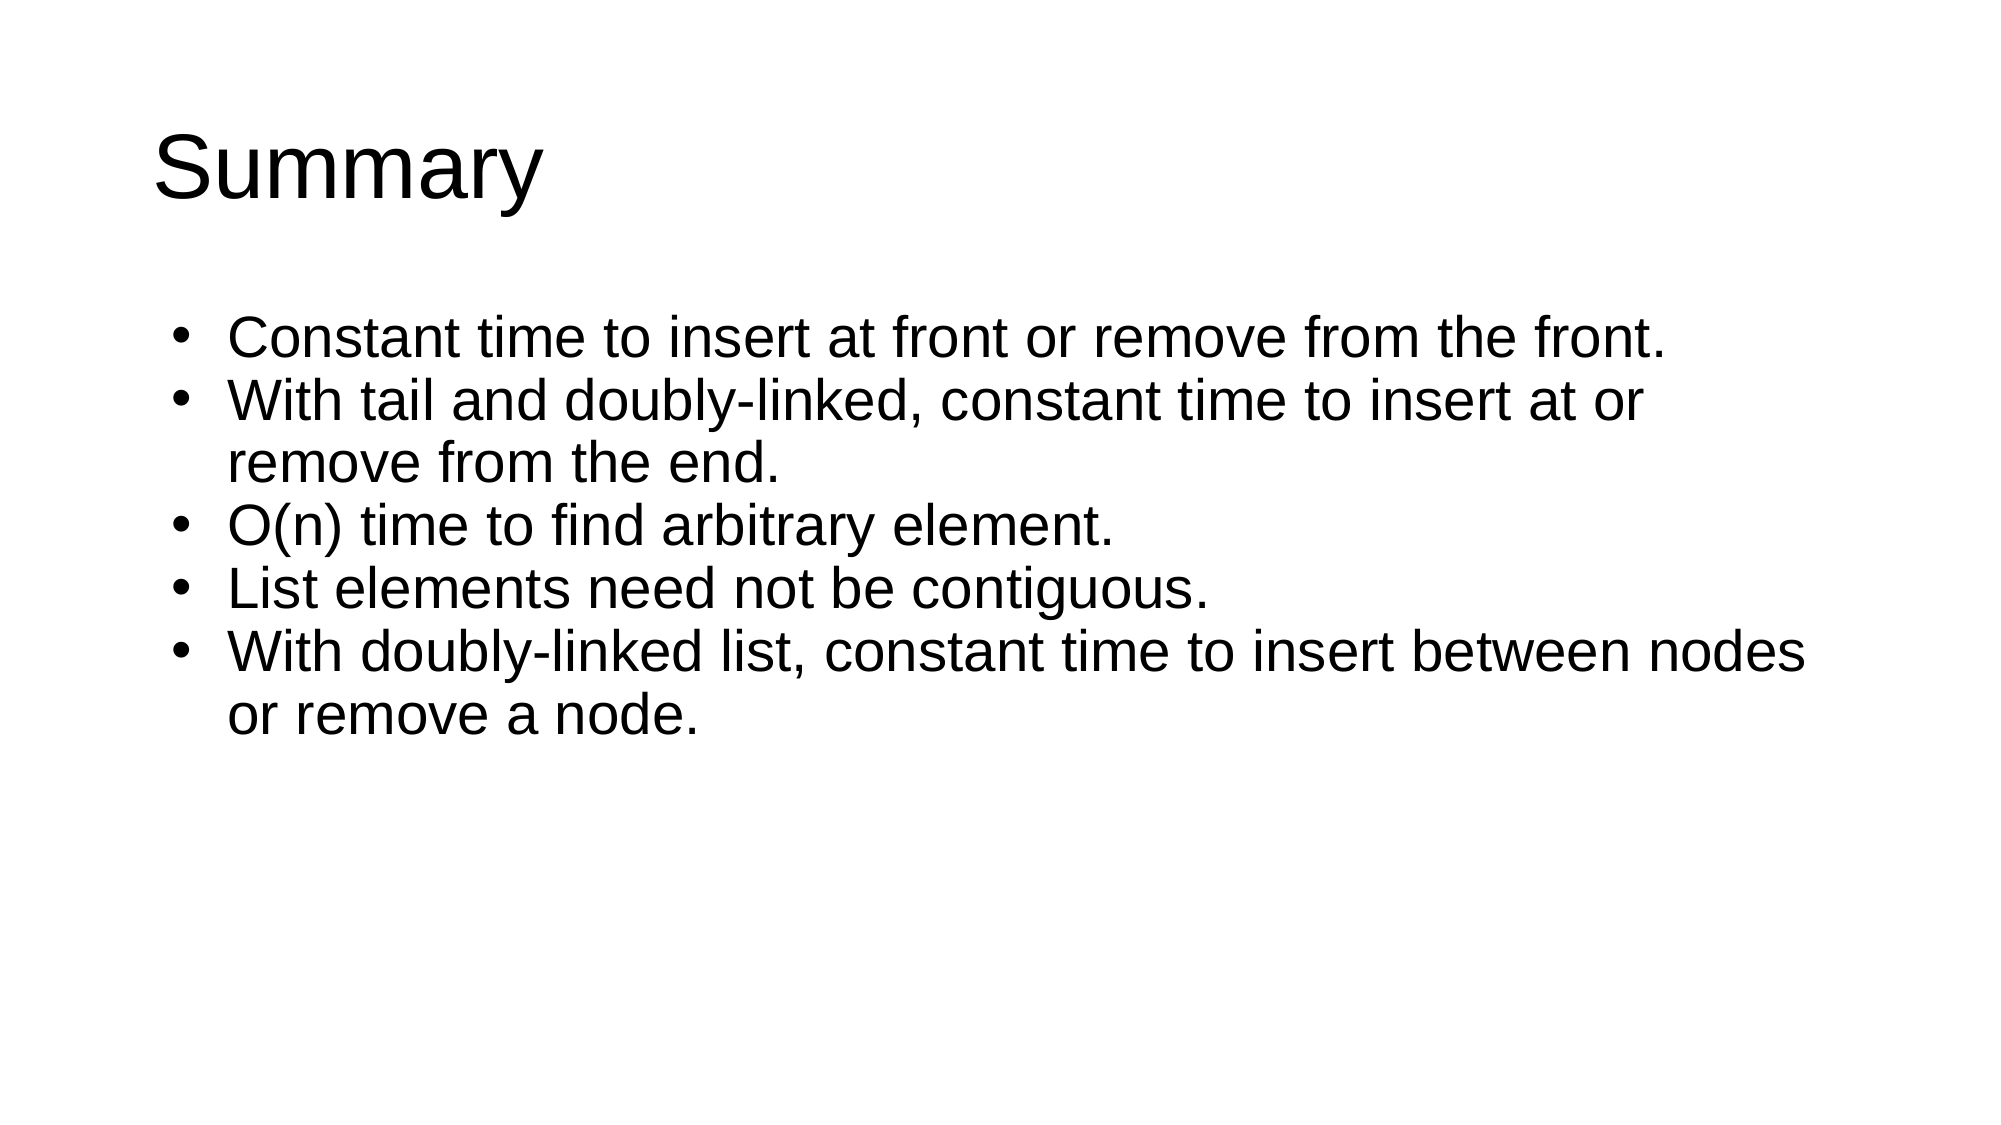

# Summary
Constant time to insert at front or remove from the front.
With tail and doubly-linked, constant time to insert at or remove from the end.
O(n) time to find arbitrary element.
List elements need not be contiguous.
With doubly-linked list, constant time to insert between nodes or remove a node.